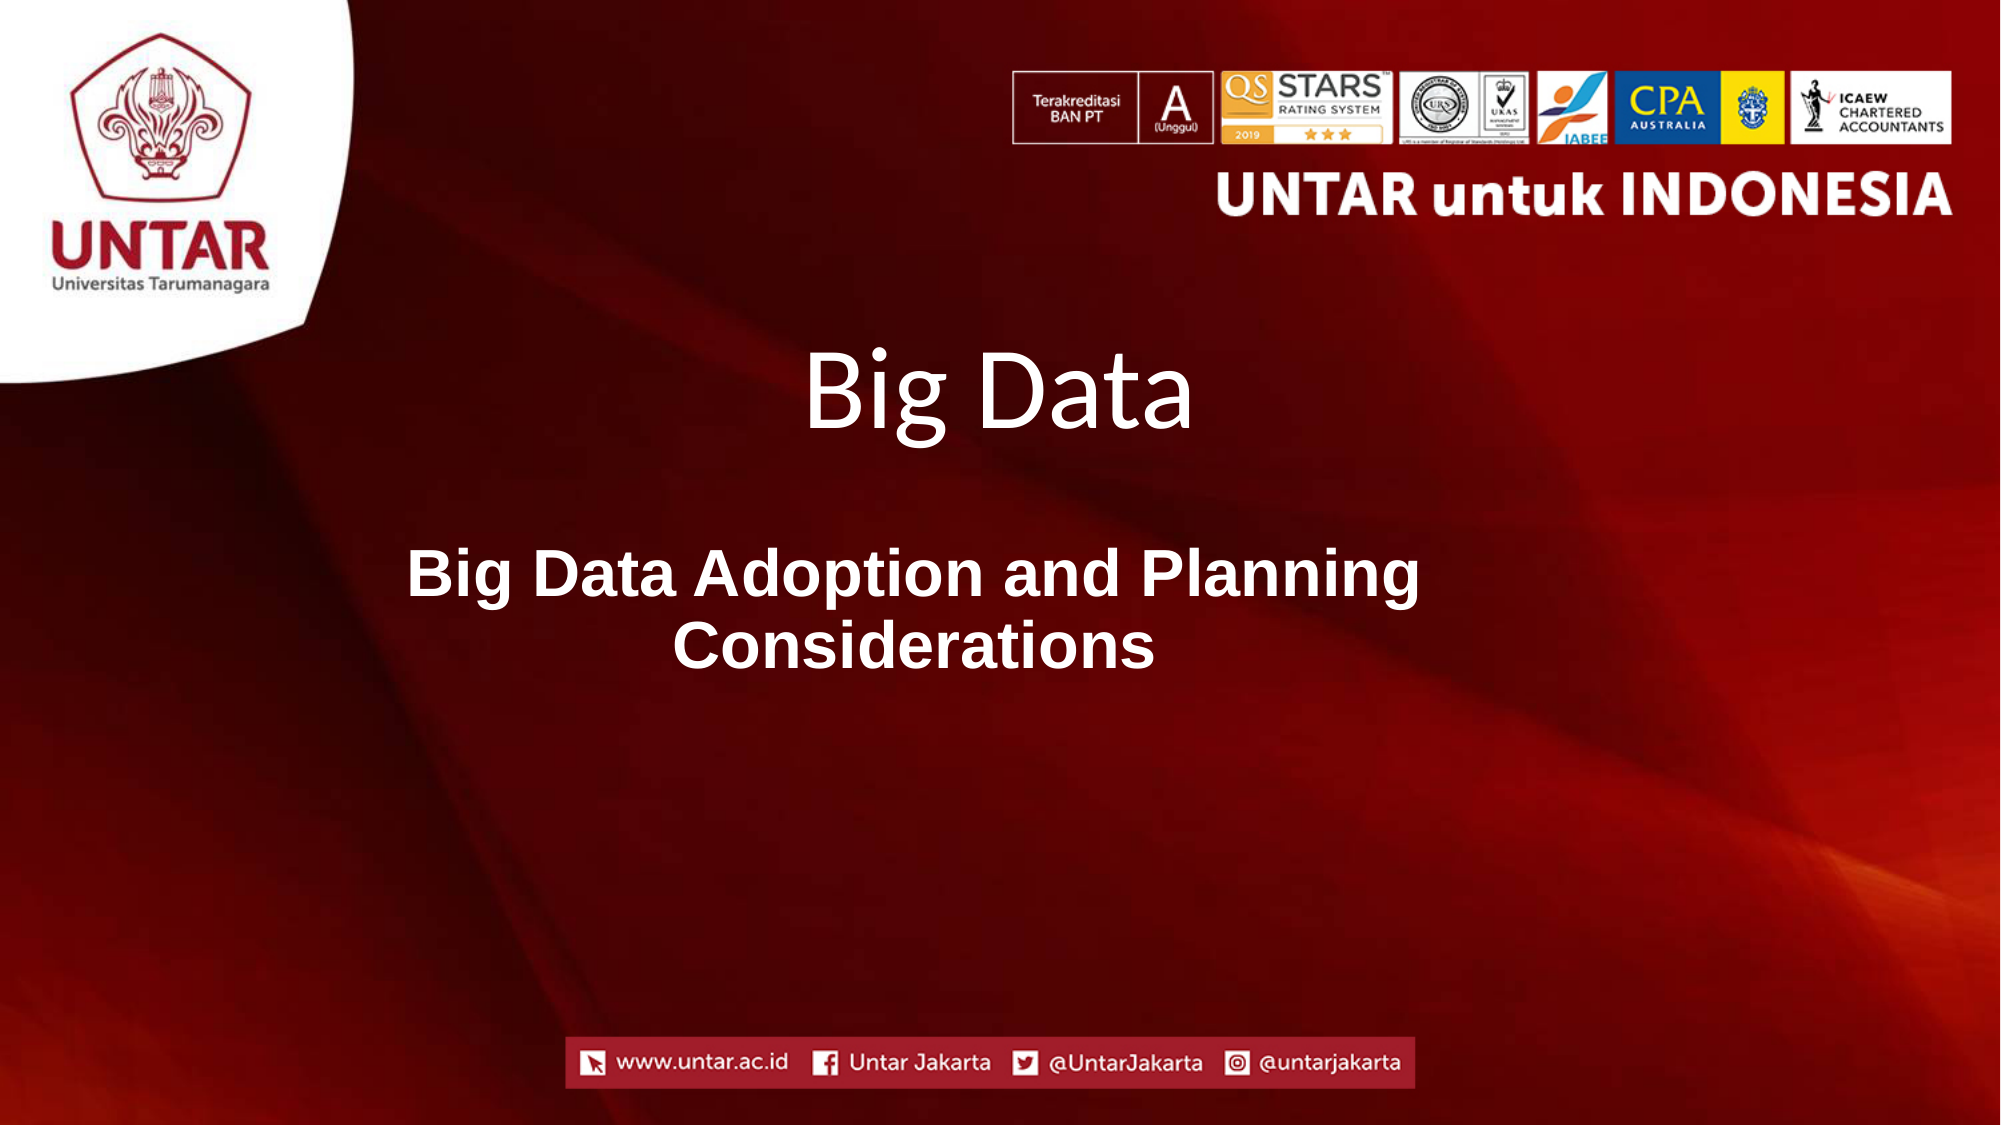

# Big Data
Big Data Adoption and Planning Considerations